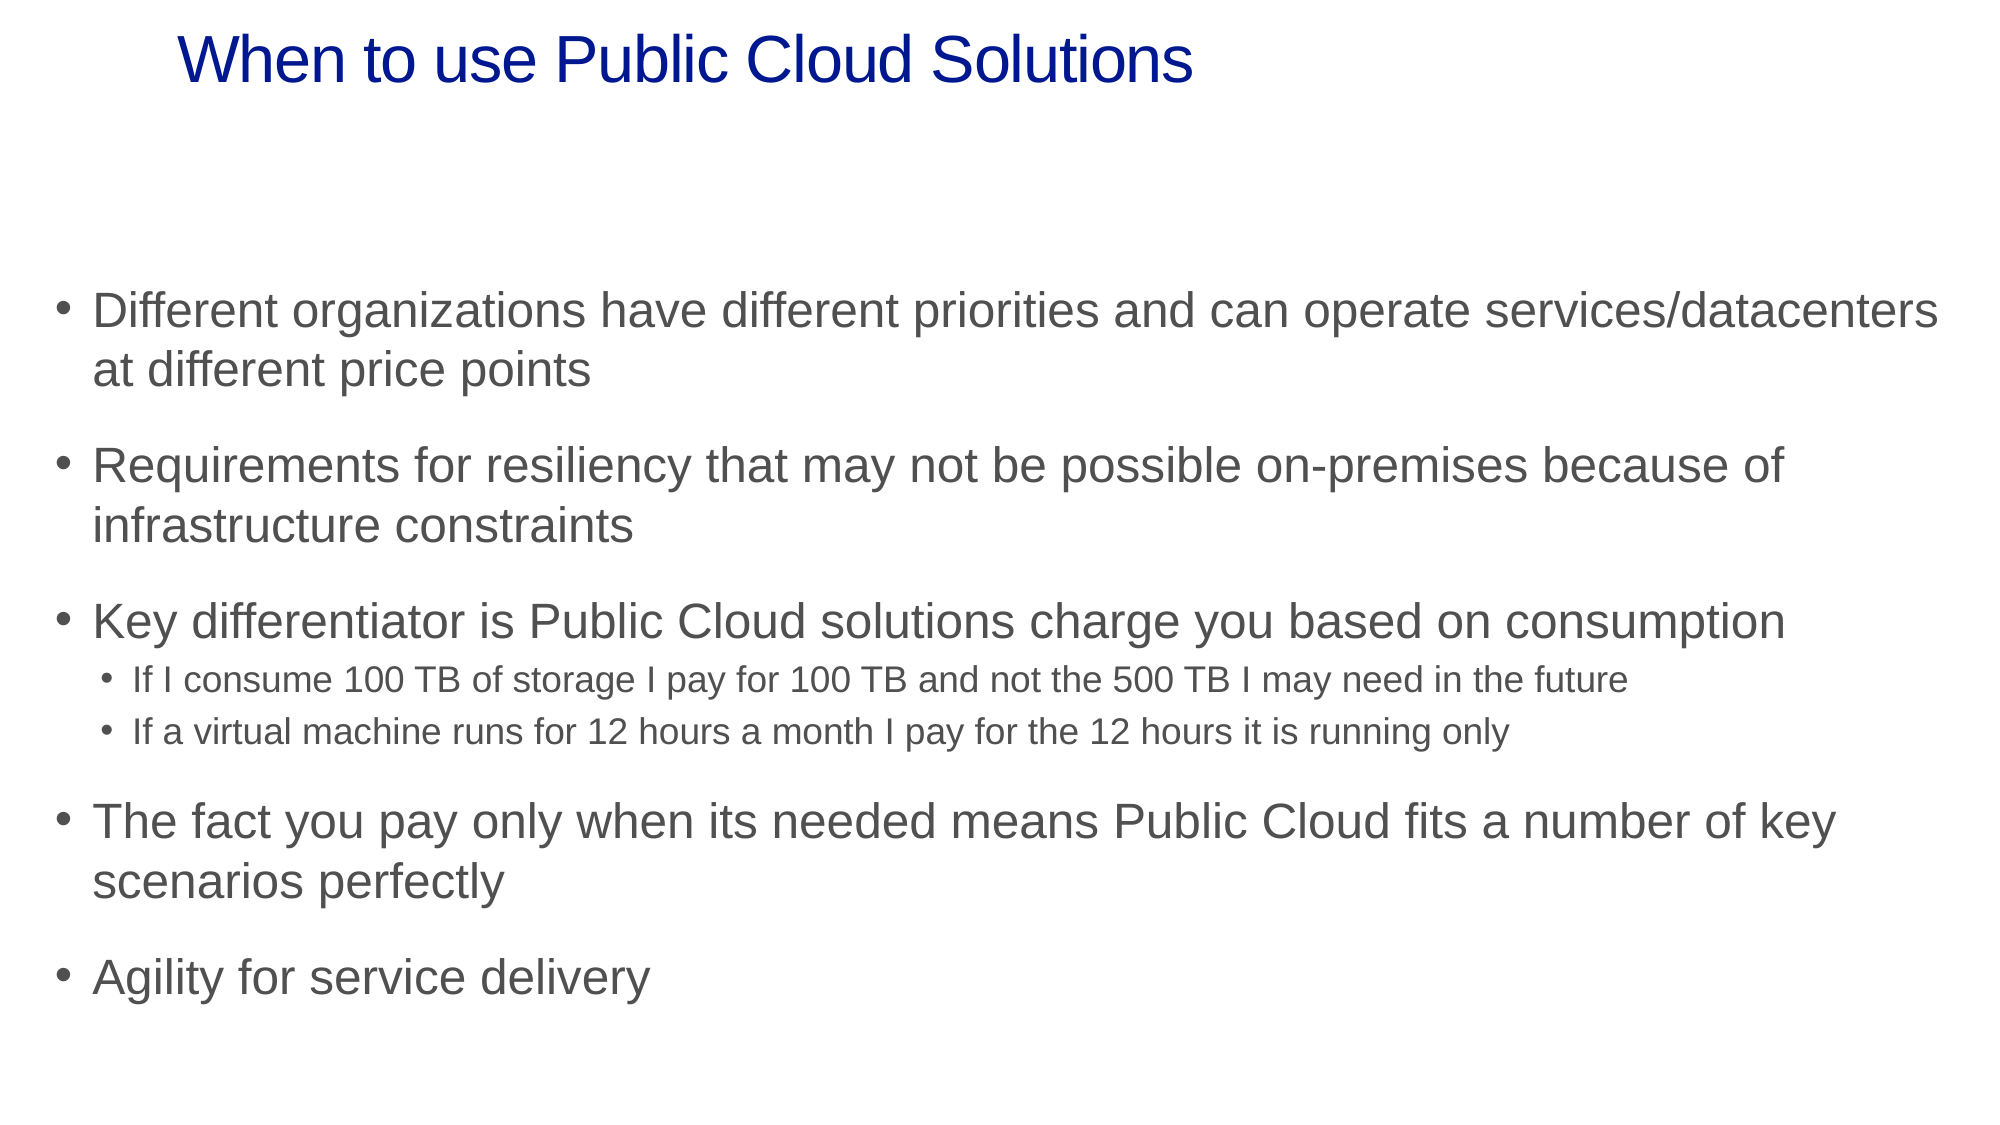

# When to use Public Cloud Solutions
Different organizations have different priorities and can operate services/datacenters at different price points
Requirements for resiliency that may not be possible on-premises because of infrastructure constraints
Key differentiator is Public Cloud solutions charge you based on consumption
If I consume 100 TB of storage I pay for 100 TB and not the 500 TB I may need in the future
If a virtual machine runs for 12 hours a month I pay for the 12 hours it is running only
The fact you pay only when its needed means Public Cloud fits a number of key scenarios perfectly
Agility for service delivery